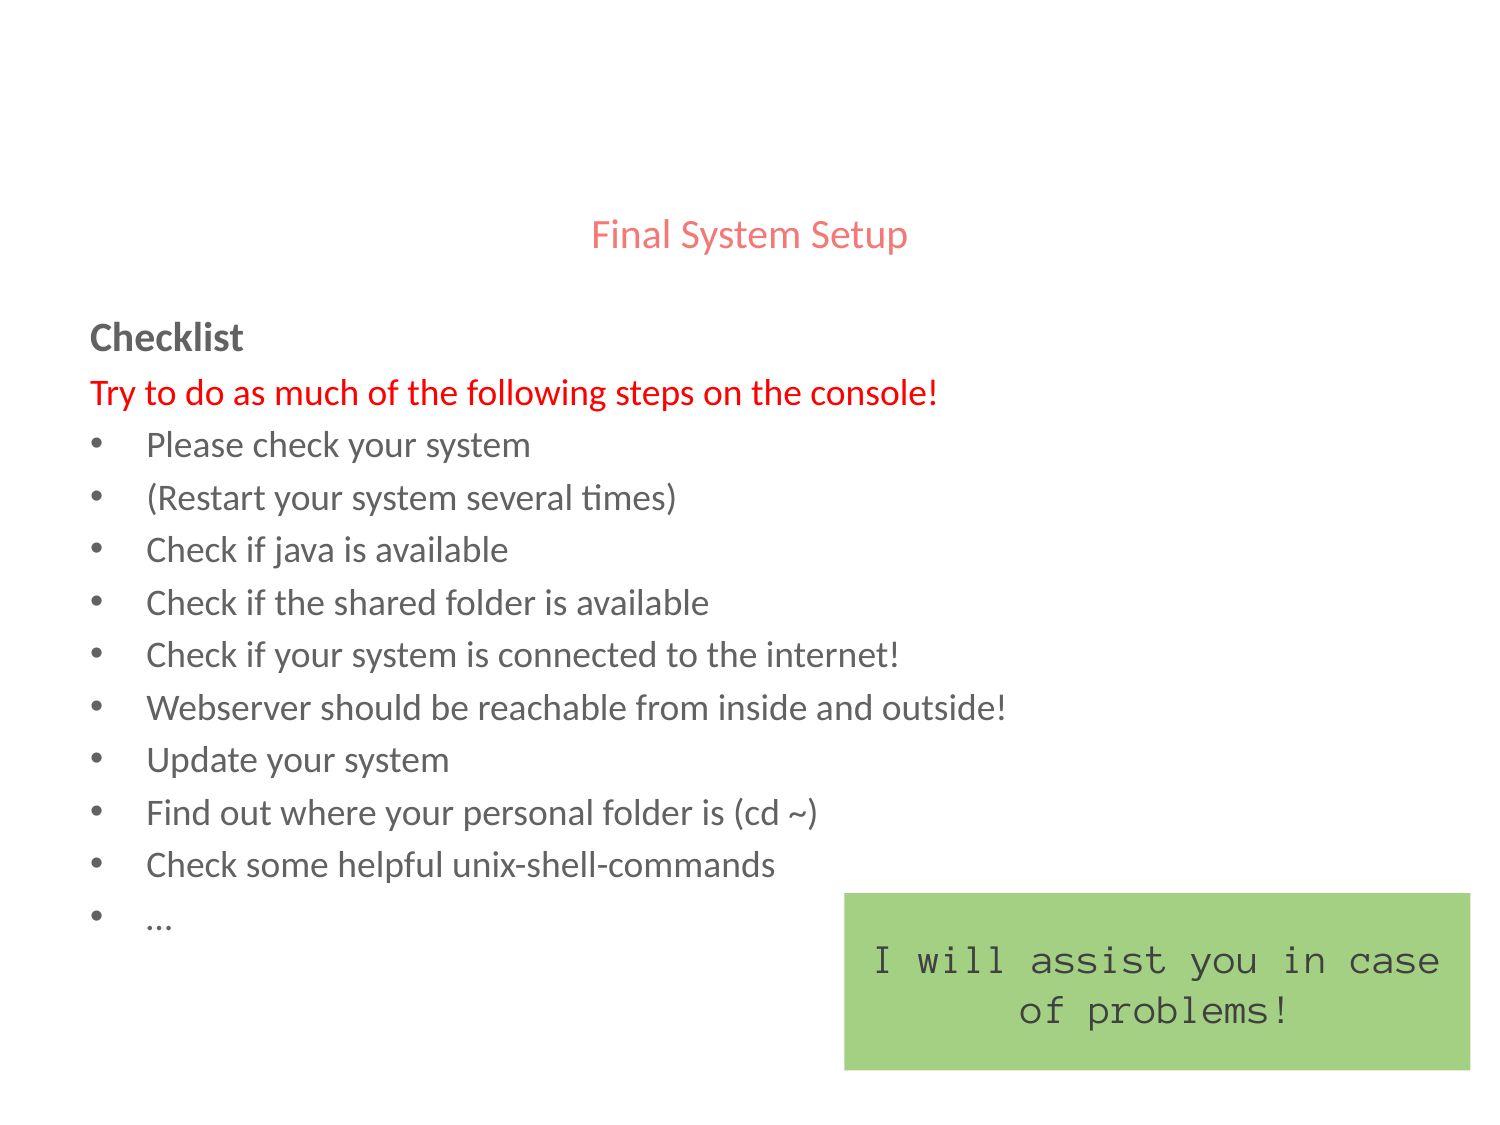

# Final System Setup
Checklist
Try to do as much of the following steps on the console!
Please check your system
(Restart your system several times)
Check if java is available
Check if the shared folder is available
Check if your system is connected to the internet!
Webserver should be reachable from inside and outside!
Update your system
Find out where your personal folder is (cd ~)
Check some helpful unix-shell-commands
…
I will assist you in case of problems!